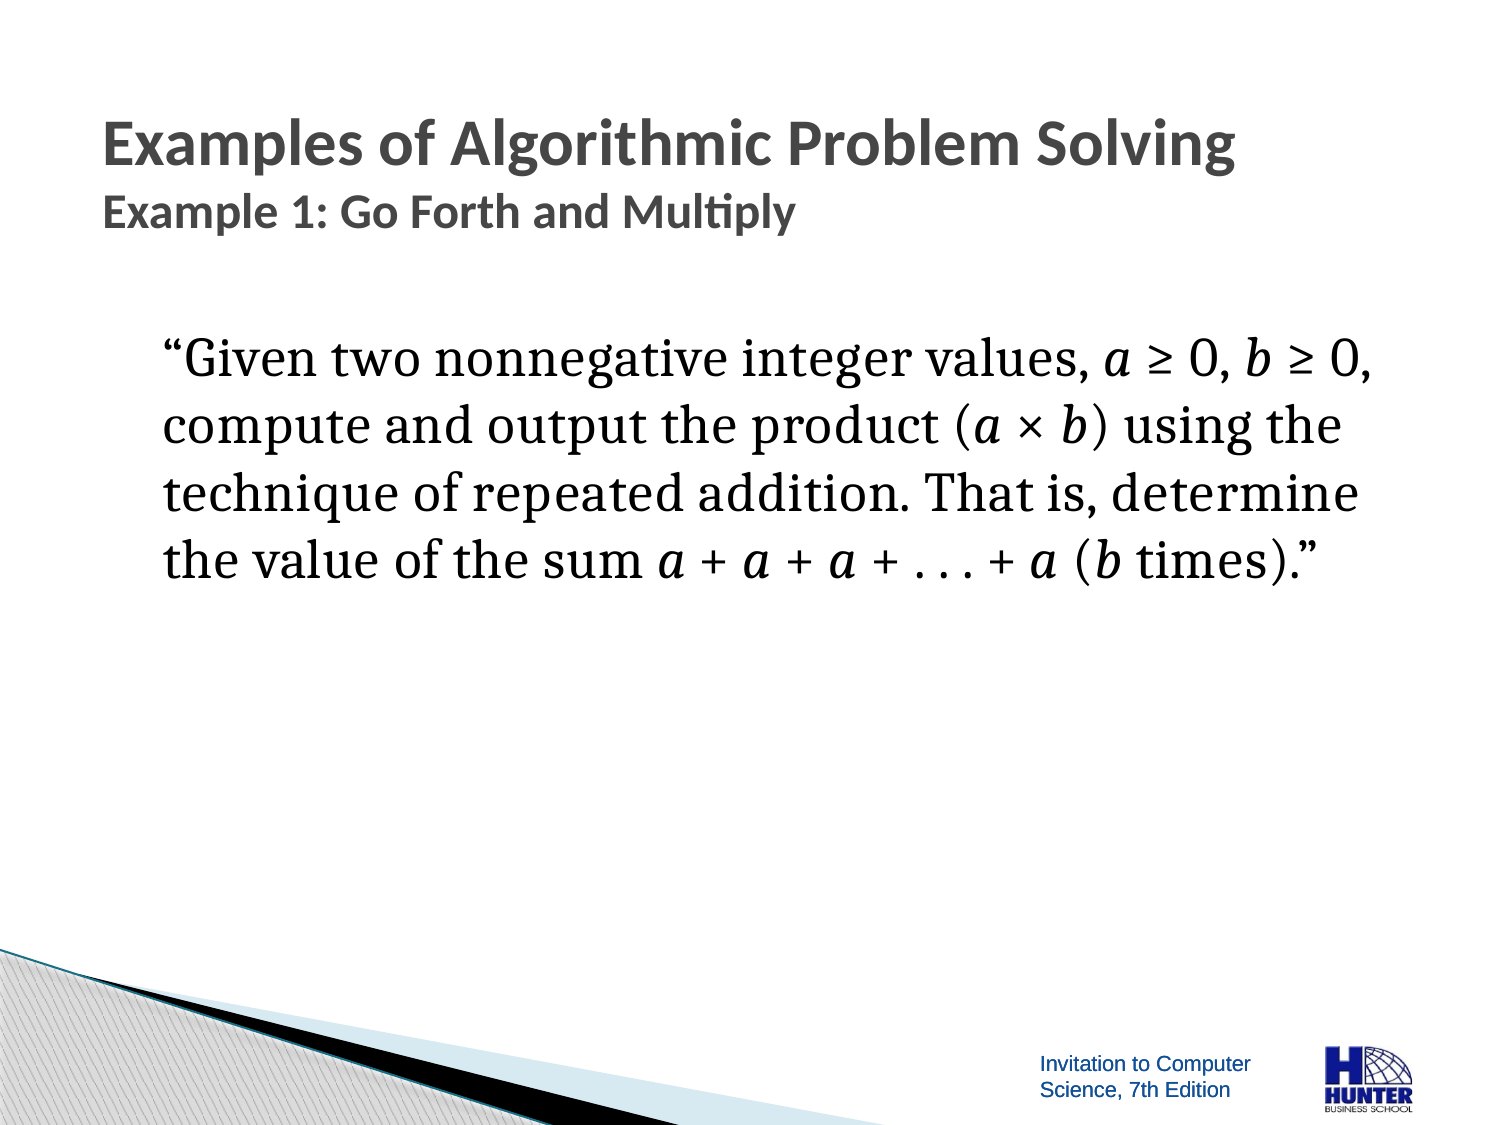

# Examples of Algorithmic Problem Solving Example 1: Go Forth and Multiply
	“Given two nonnegative integer values, a ≥ 0, b ≥ 0, compute and output the product (a × b) using the technique of repeated addition. That is, determine the value of the sum a + a + a + . . . + a (b times).”